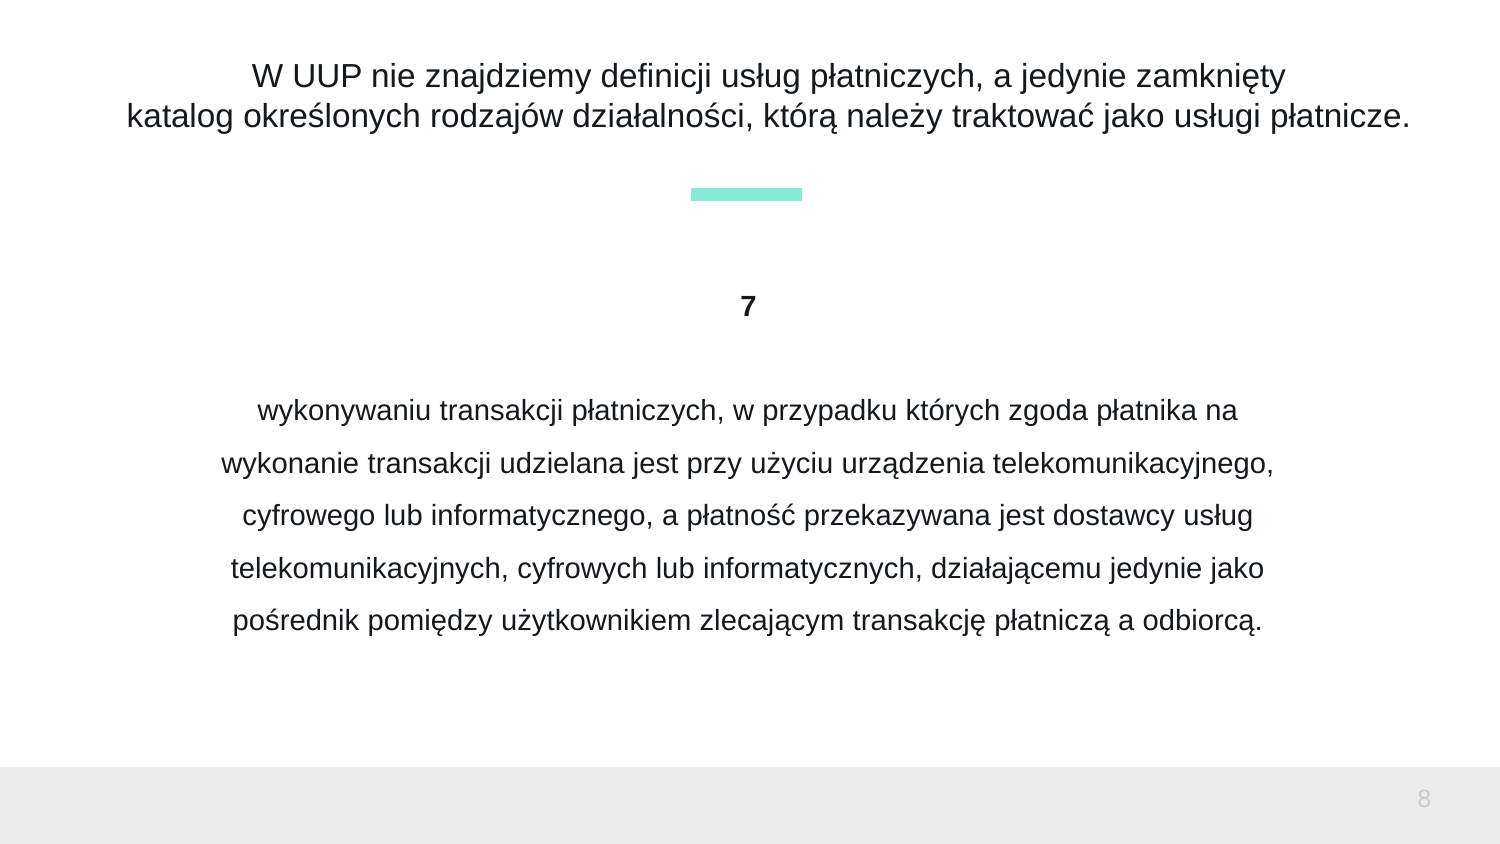

# W UUP nie znajdziemy definicji usług płatniczych, a jedynie zamknięty katalog określonych rodzajów działalności, którą należy traktować jako usługi płatnicze.
7

wykonywaniu transakcji płatniczych, w przypadku których zgoda płatnika na wykonanie transakcji udzielana jest przy użyciu urządzenia telekomunikacyjnego, cyfrowego lub informatycznego, a płatność przekazywana jest dostawcy usług telekomunikacyjnych, cyfrowych lub informatycznych, działającemu jedynie jako pośrednik pomiędzy użytkownikiem zlecającym transakcję płatniczą a odbiorcą.
8